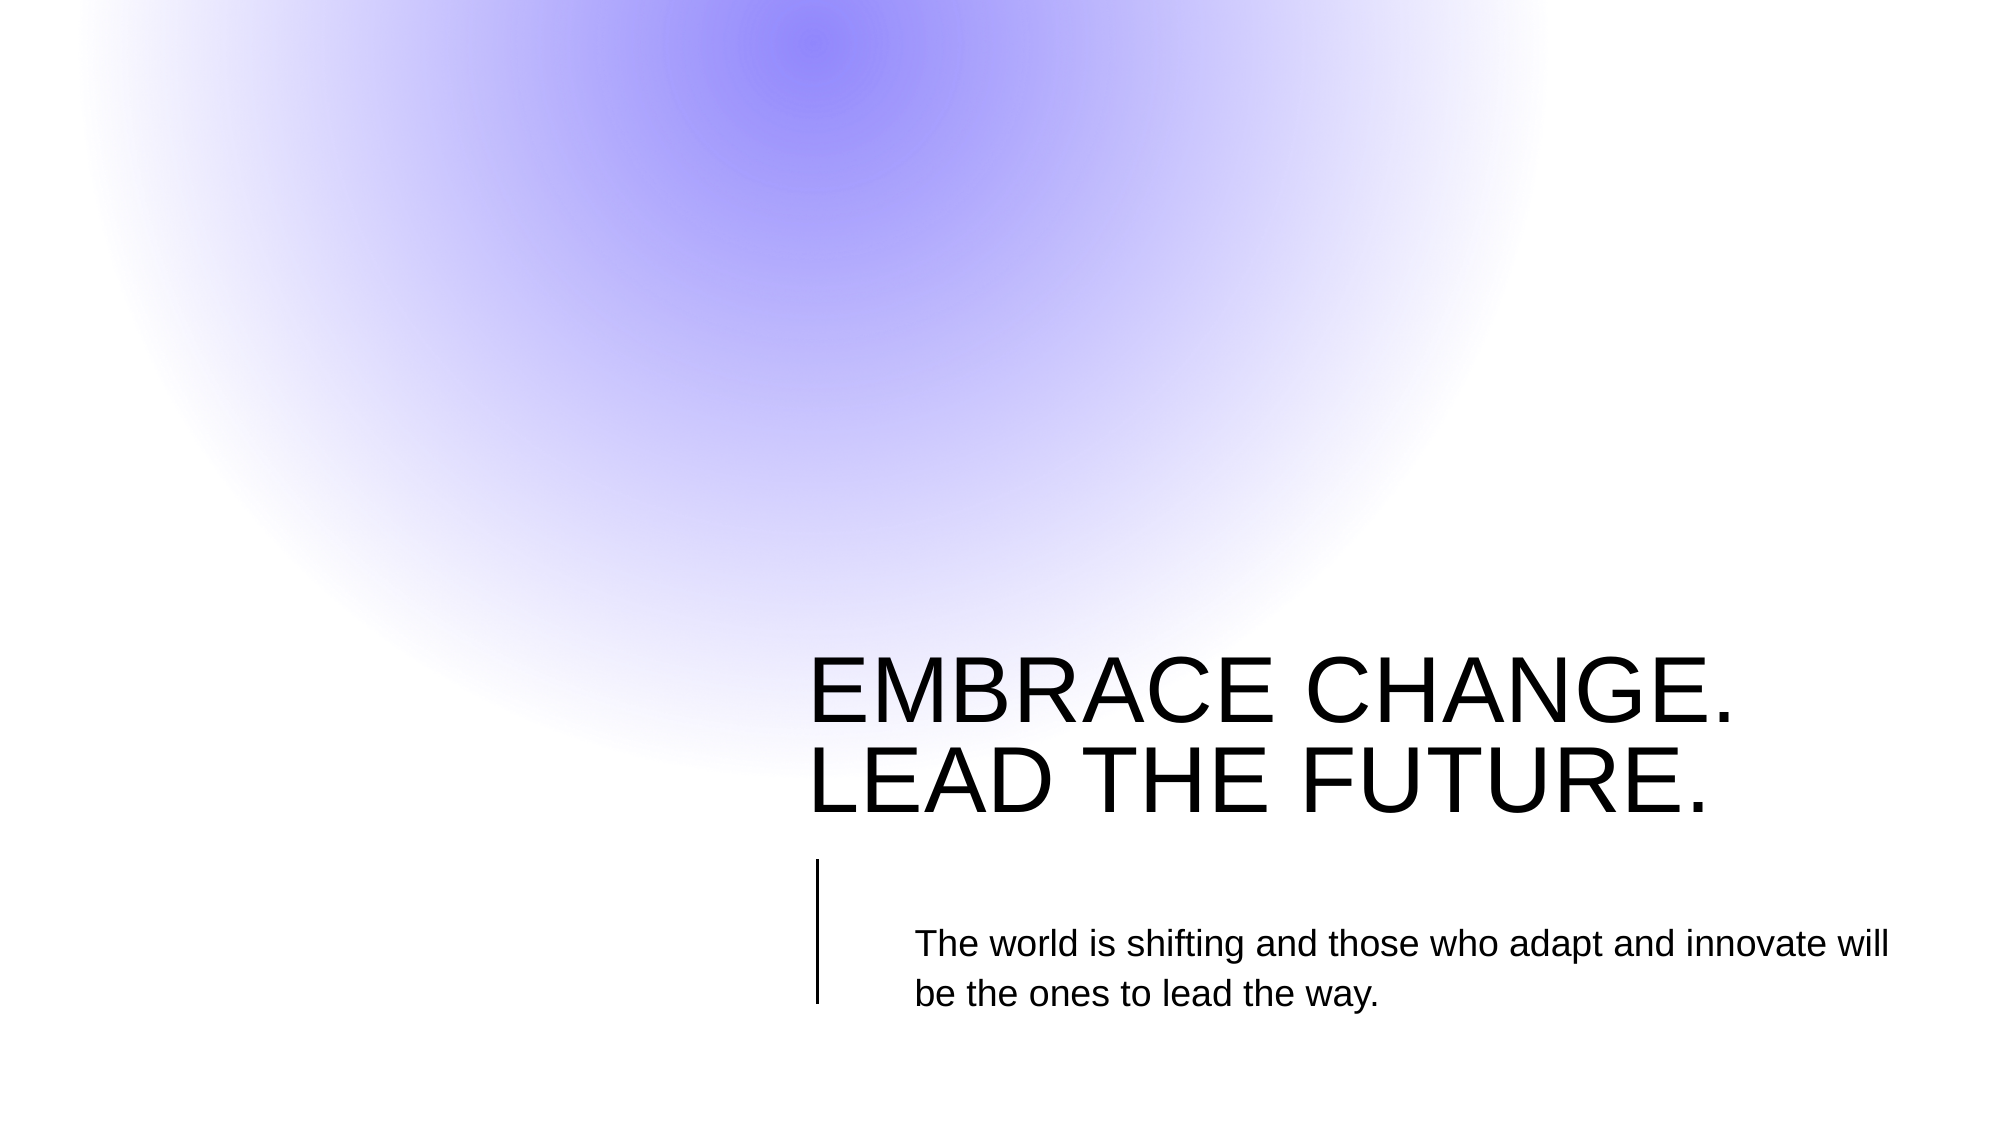

# Embrace change. Lead the future.
The world is shifting and those who adapt and innovate will be the ones to lead the way.